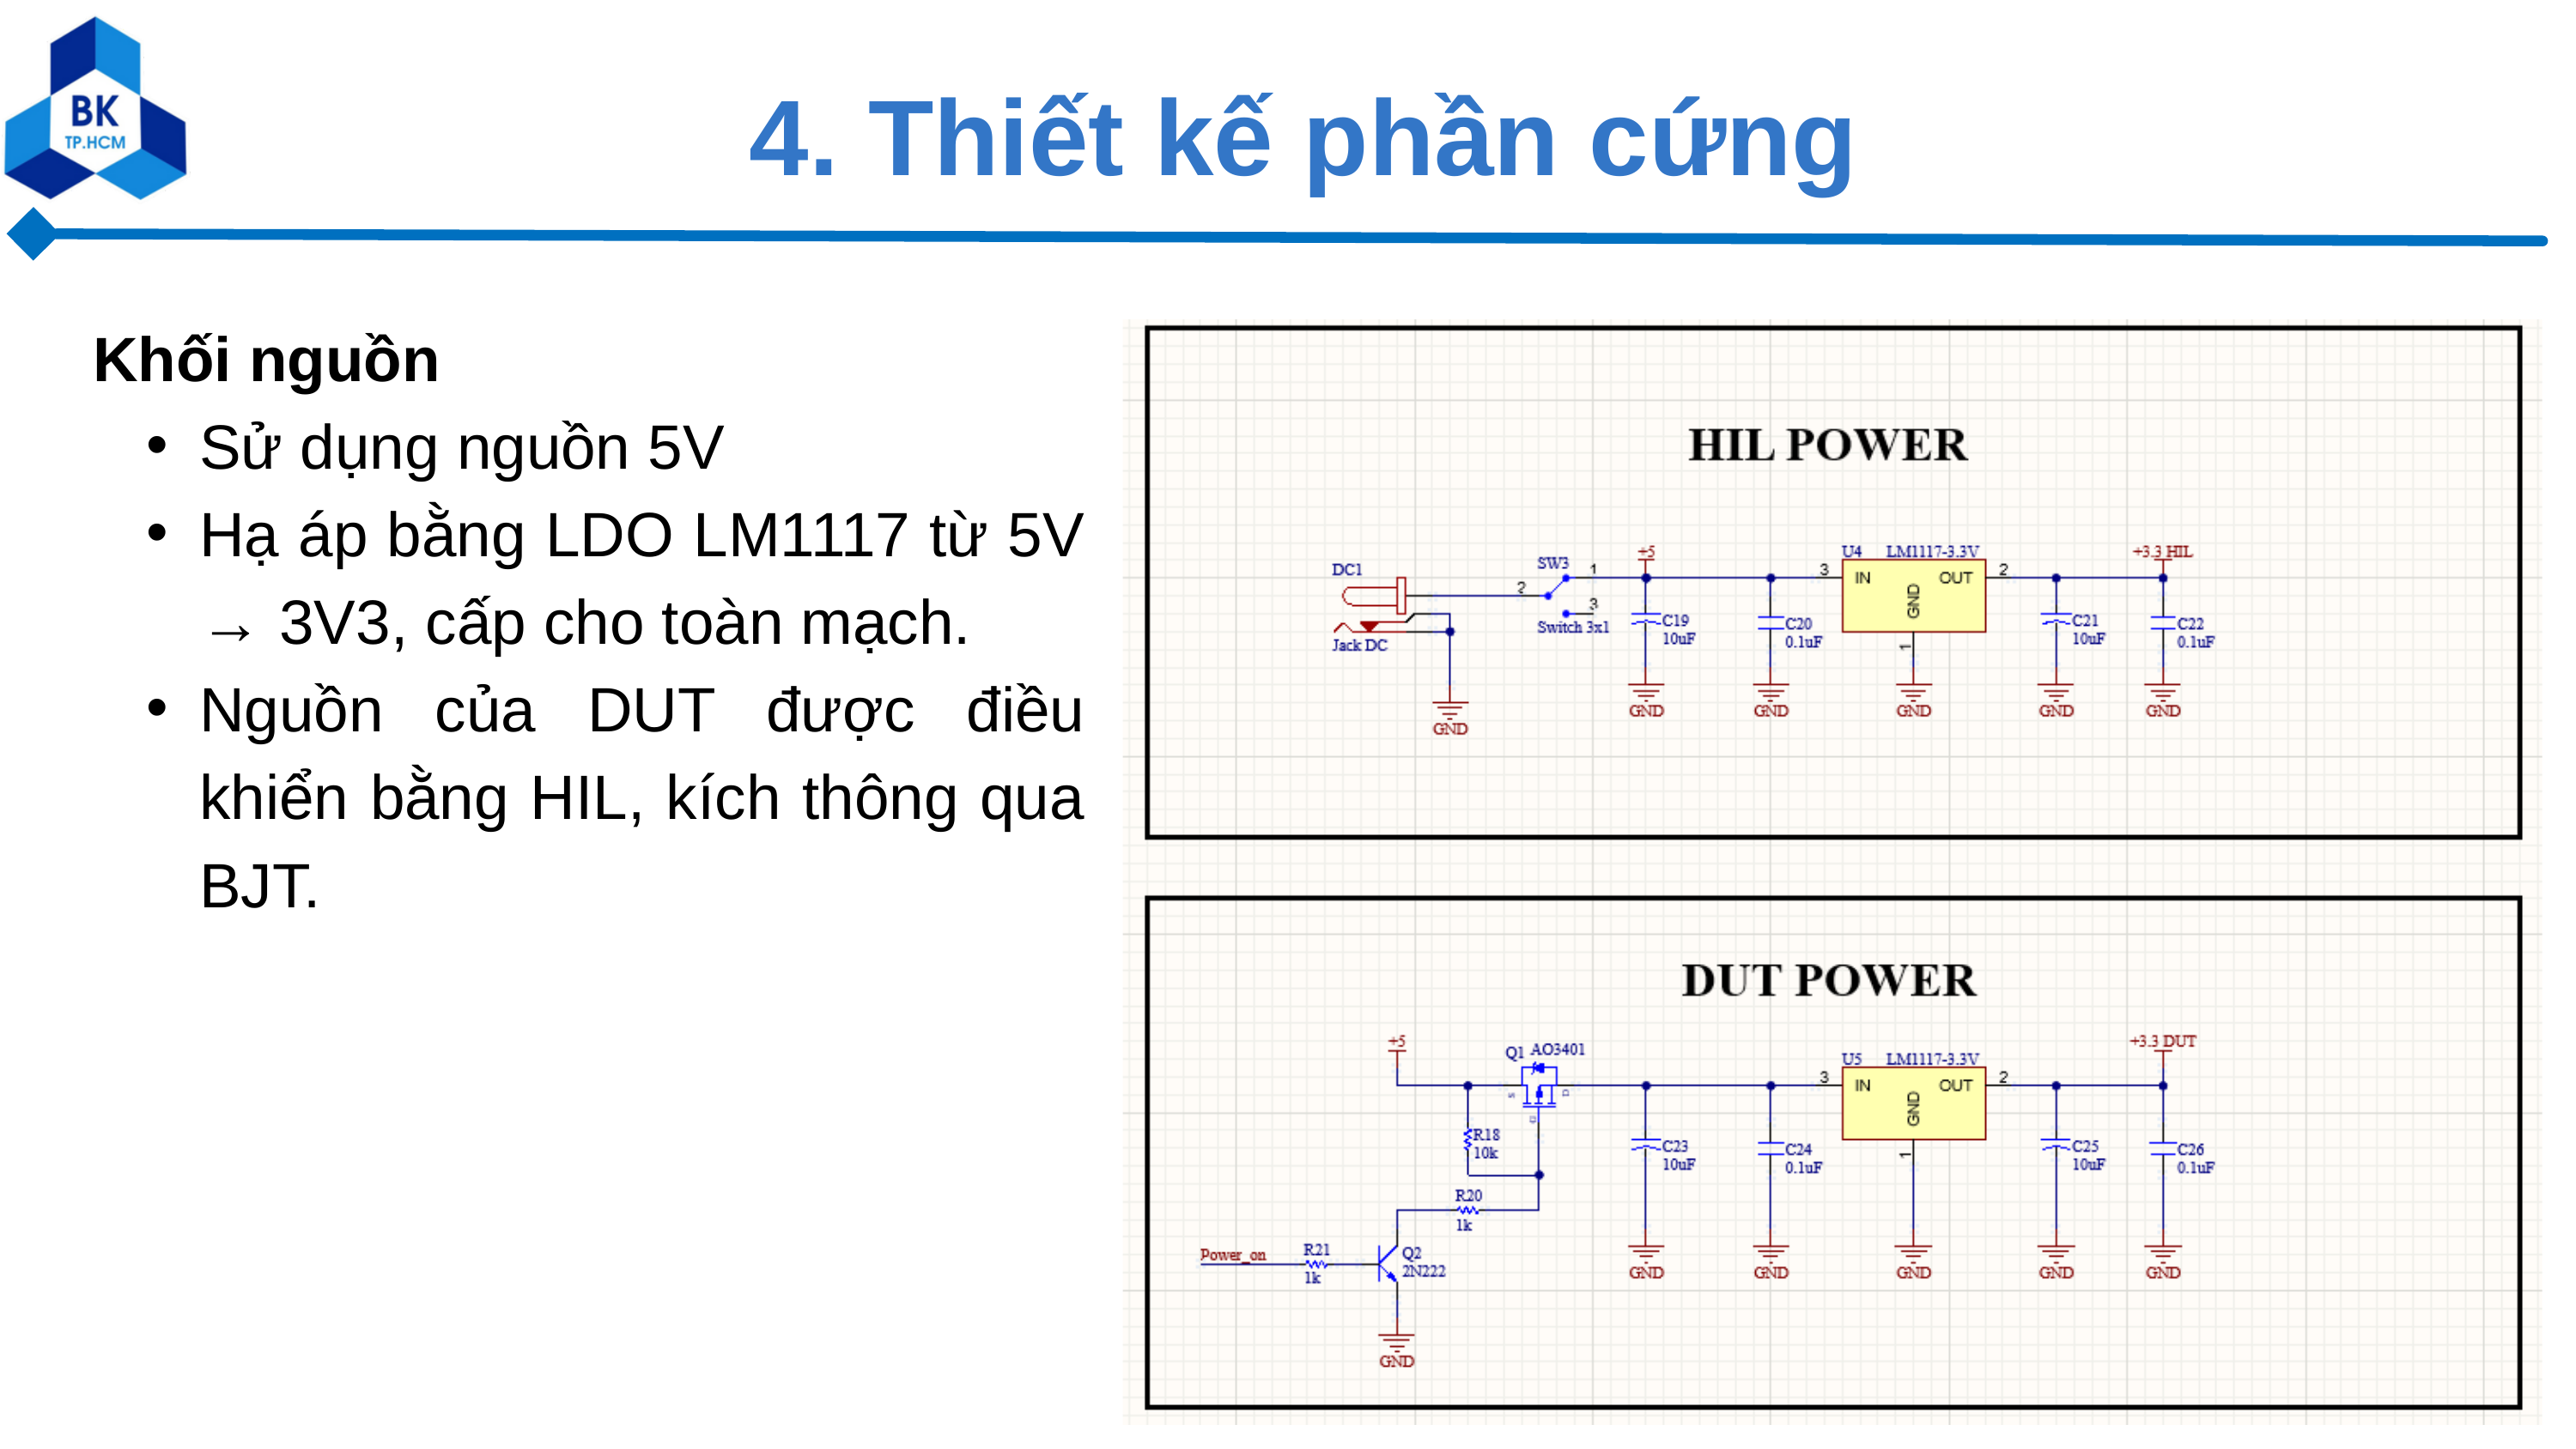

4. Thiết kế phần cứng

Khối nguồn
Sử dụng nguồn 5V
Hạ áp bằng LDO LM1117 từ 5V → 3V3, cấp cho toàn mạch.
Nguồn của DUT được điều khiển bằng HIL, kích thông qua BJT.